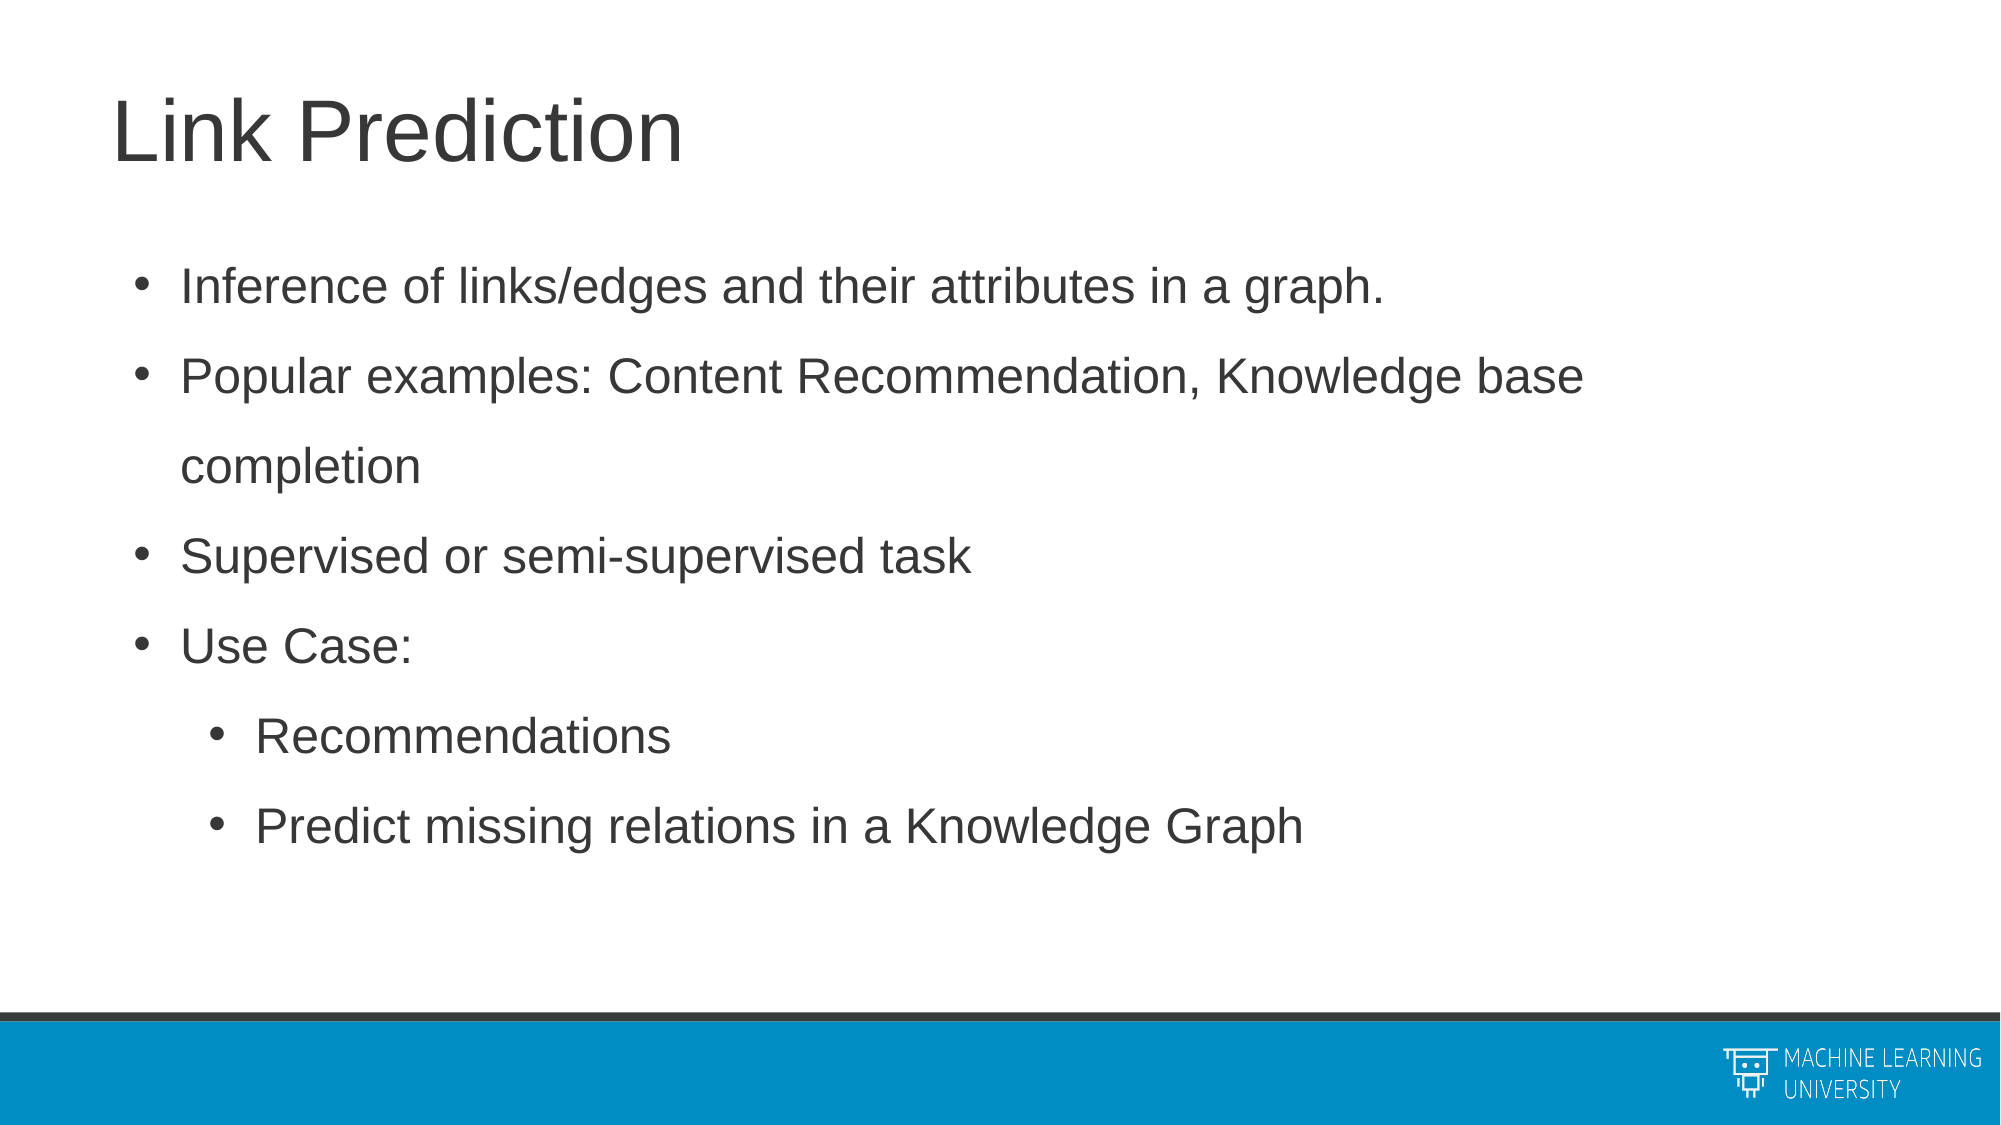

# Link Prediction
Inference of links/edges and their attributes in a graph.
Popular examples: Content Recommendation, Knowledge base completion
Supervised or semi-supervised task
Use Case:
Recommendations
Predict missing relations in a Knowledge Graph